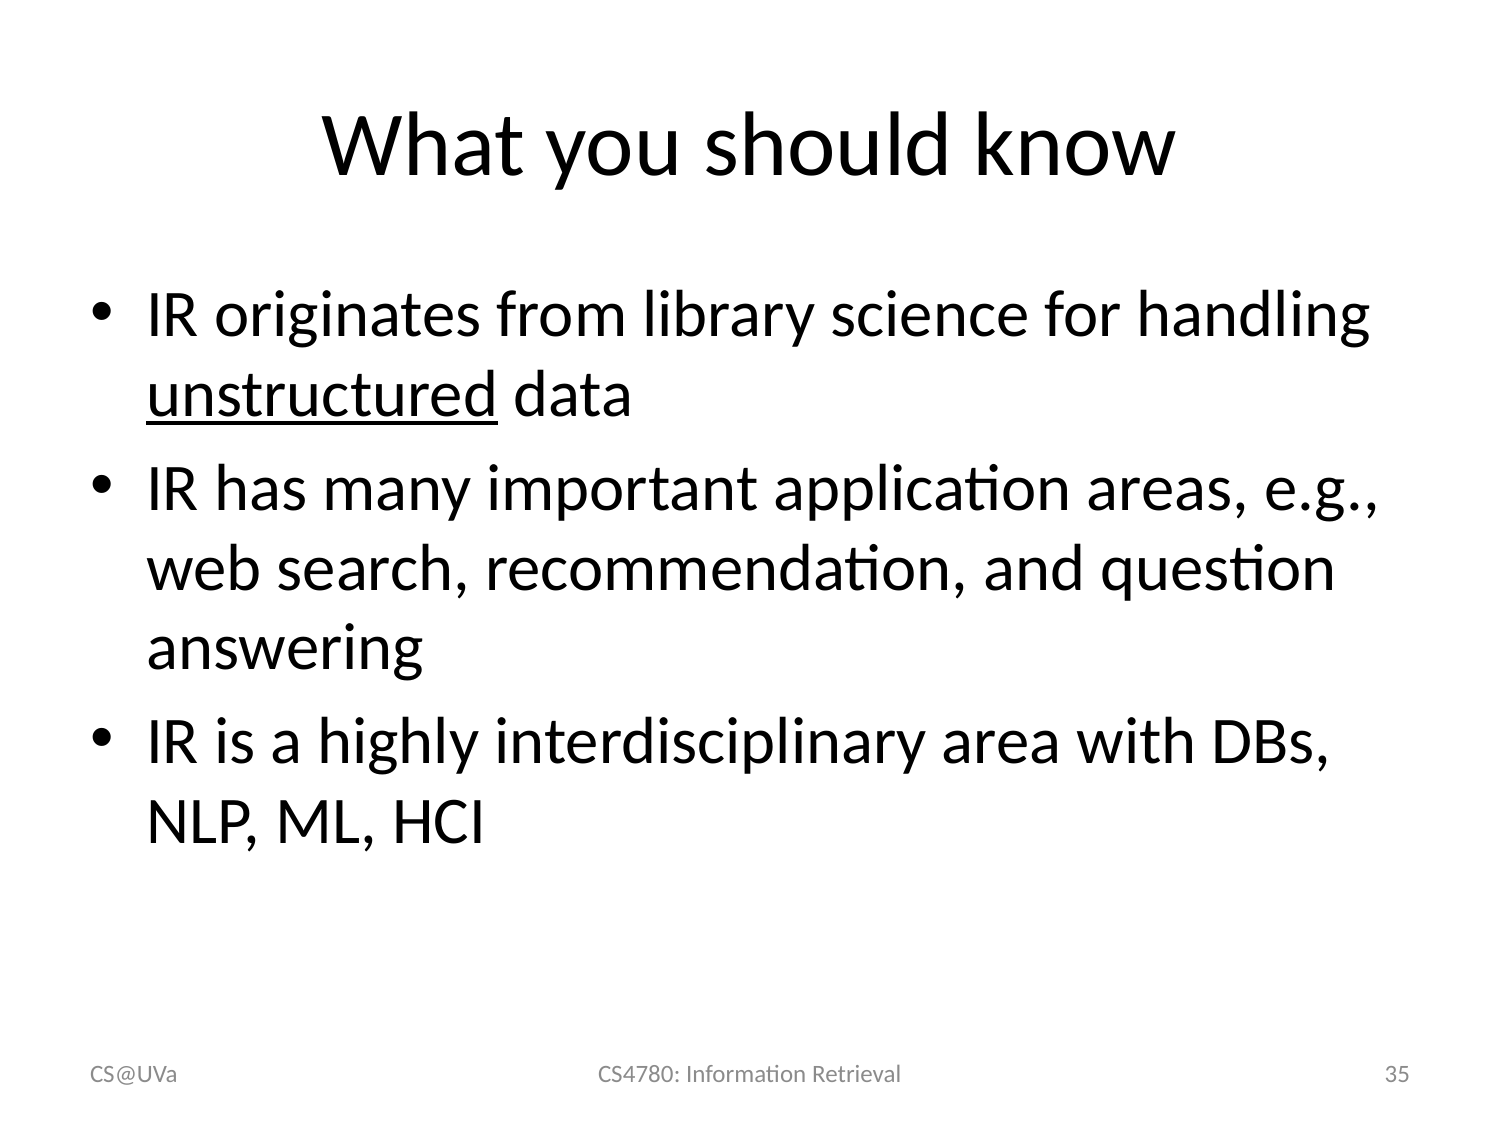

# What you should know
IR originates from library science for handling unstructured data
IR has many important application areas, e.g., web search, recommendation, and question answering
IR is a highly interdisciplinary area with DBs, NLP, ML, HCI

CS@UVa
CS4780: Information Retrieval
35